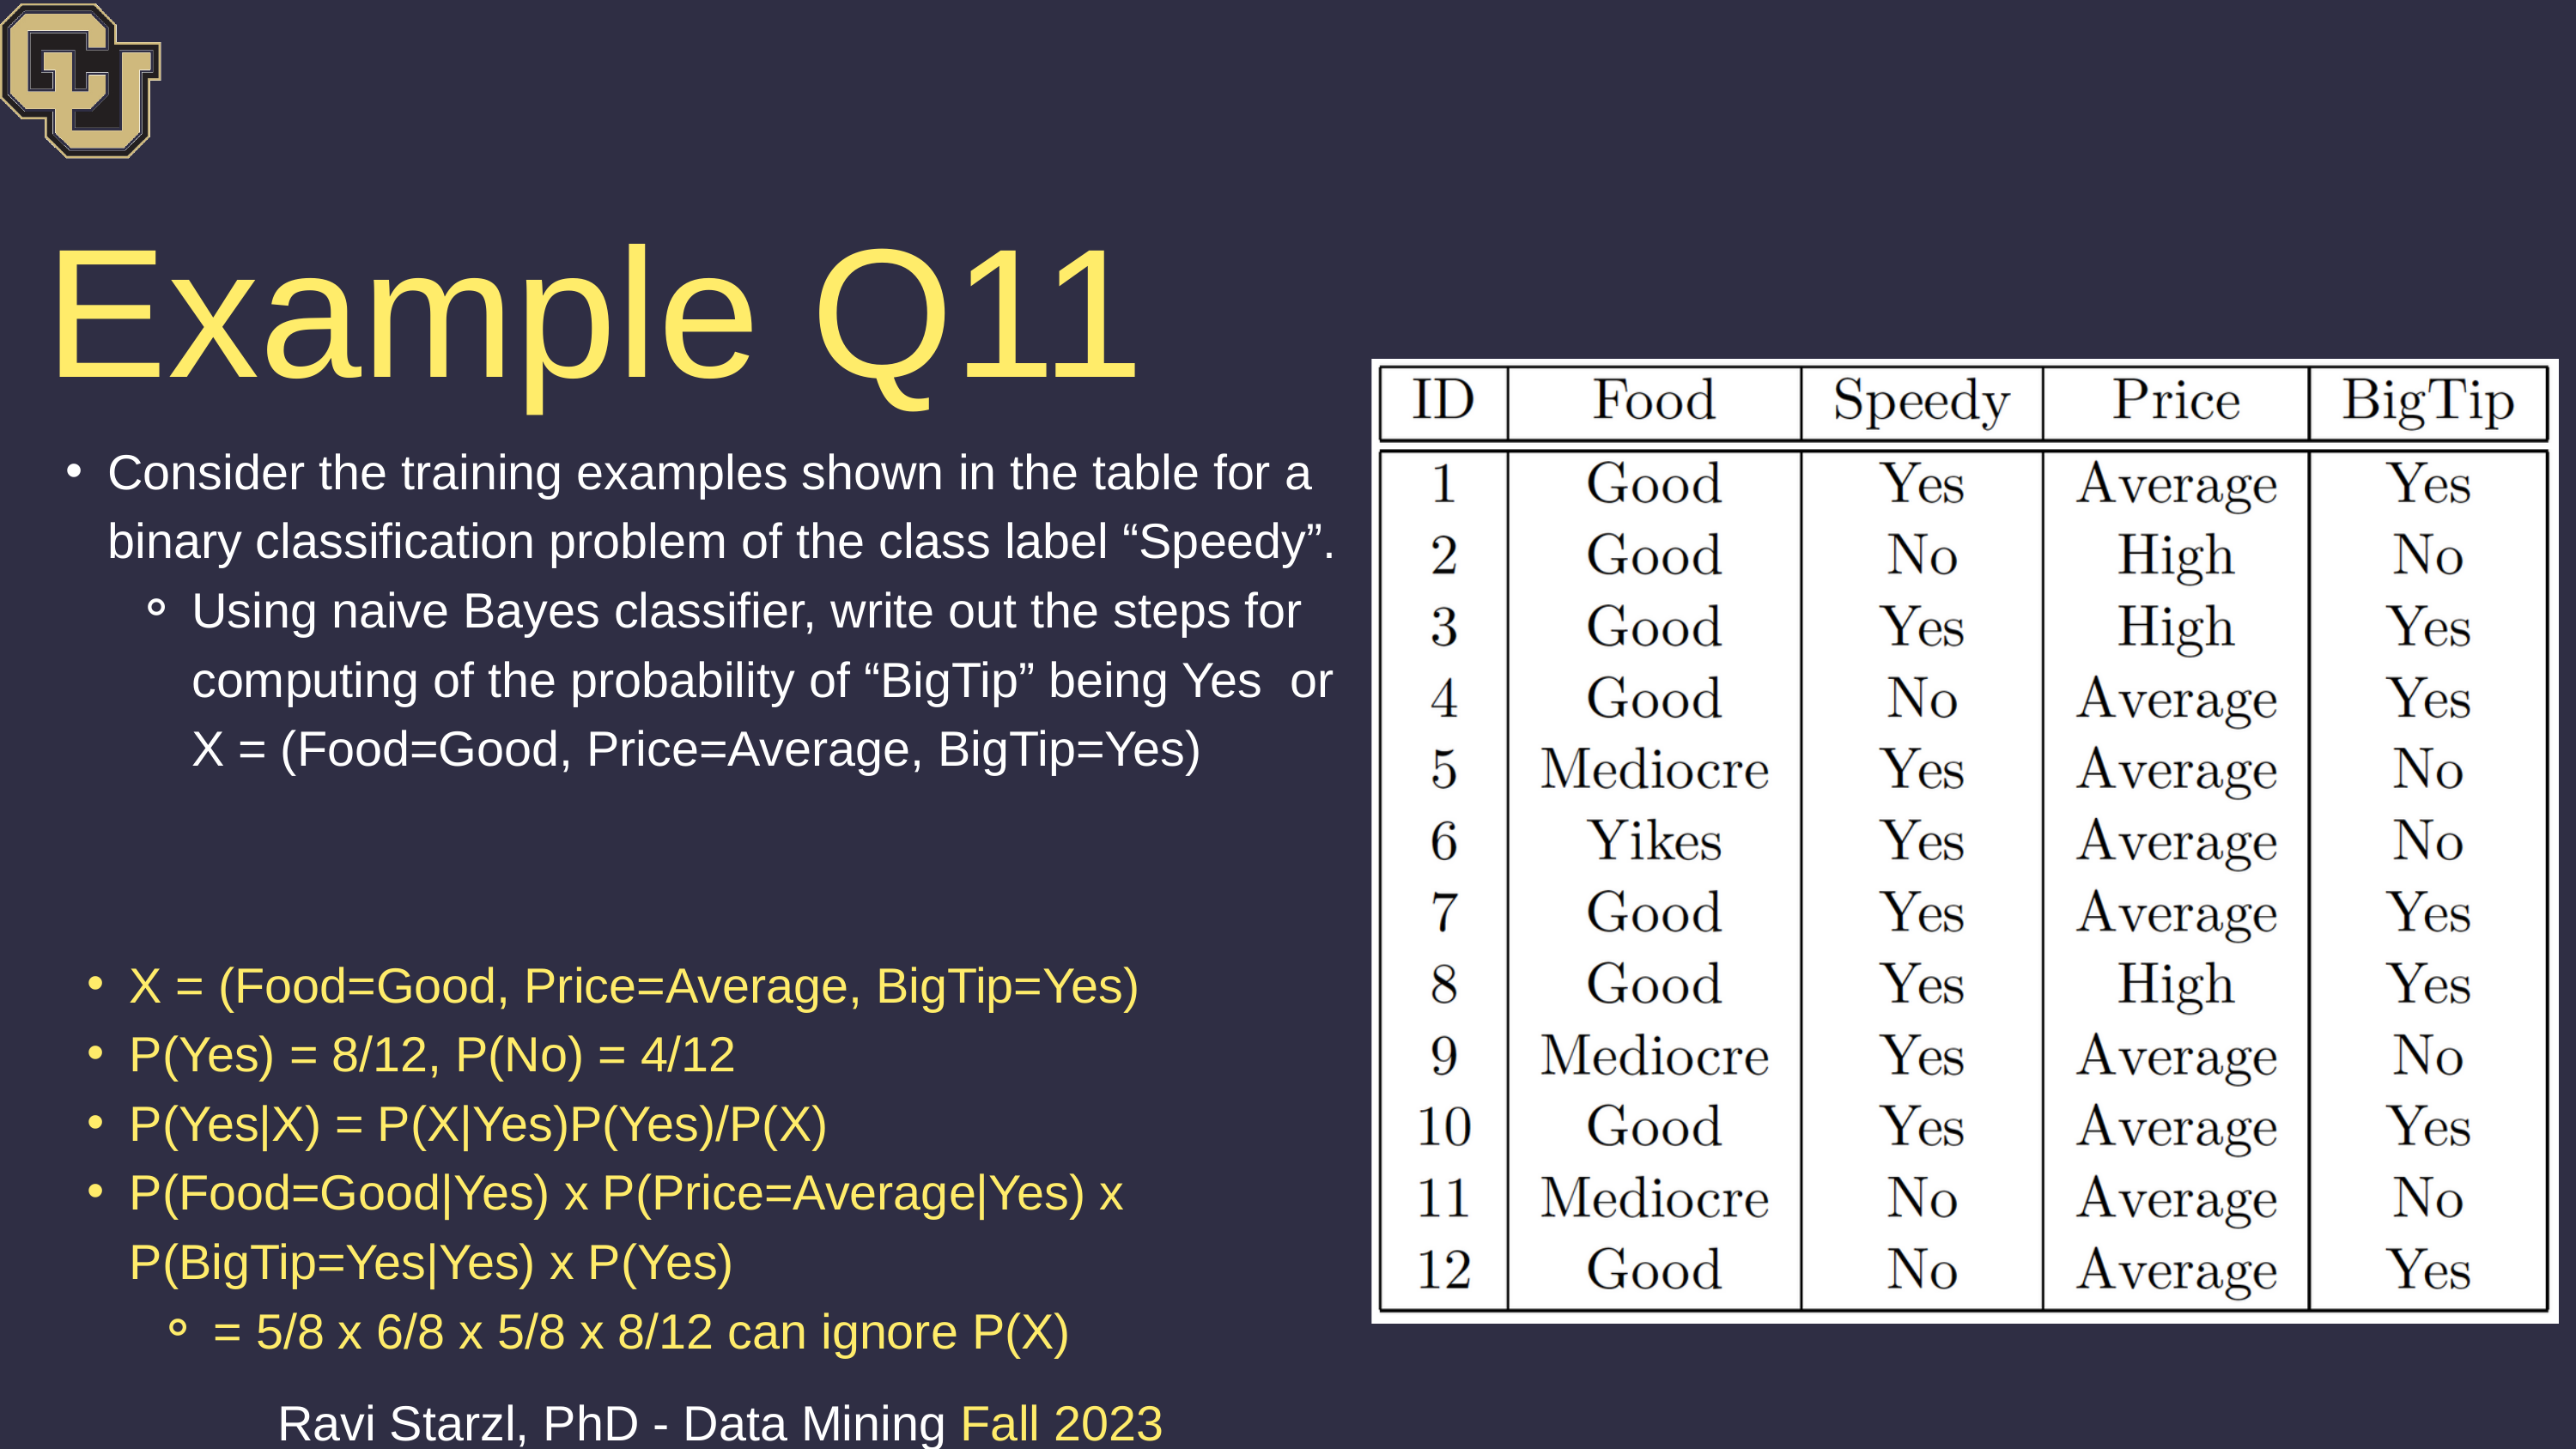

Example Q11

Consider the training examples shown in the table for a binary classification problem of the class label “Speedy”.
Using naive Bayes classifier, write out the steps for computing of the probability of “BigTip” being Yes  or X = (Food=Good, Price=Average, BigTip=Yes)
X = (Food=Good, Price=Average, BigTip=Yes)
P(Yes) = 8/12, P(No) = 4/12
P(Yes|X) = P(X|Yes)P(Yes)/P(X)
P(Food=Good|Yes) x P(Price=Average|Yes) x P(BigTip=Yes|Yes) x P(Yes)
= 5/8 x 6/8 x 5/8 x 8/12 can ignore P(X)
Ravi Starzl, PhD - Data Mining Fall 2023